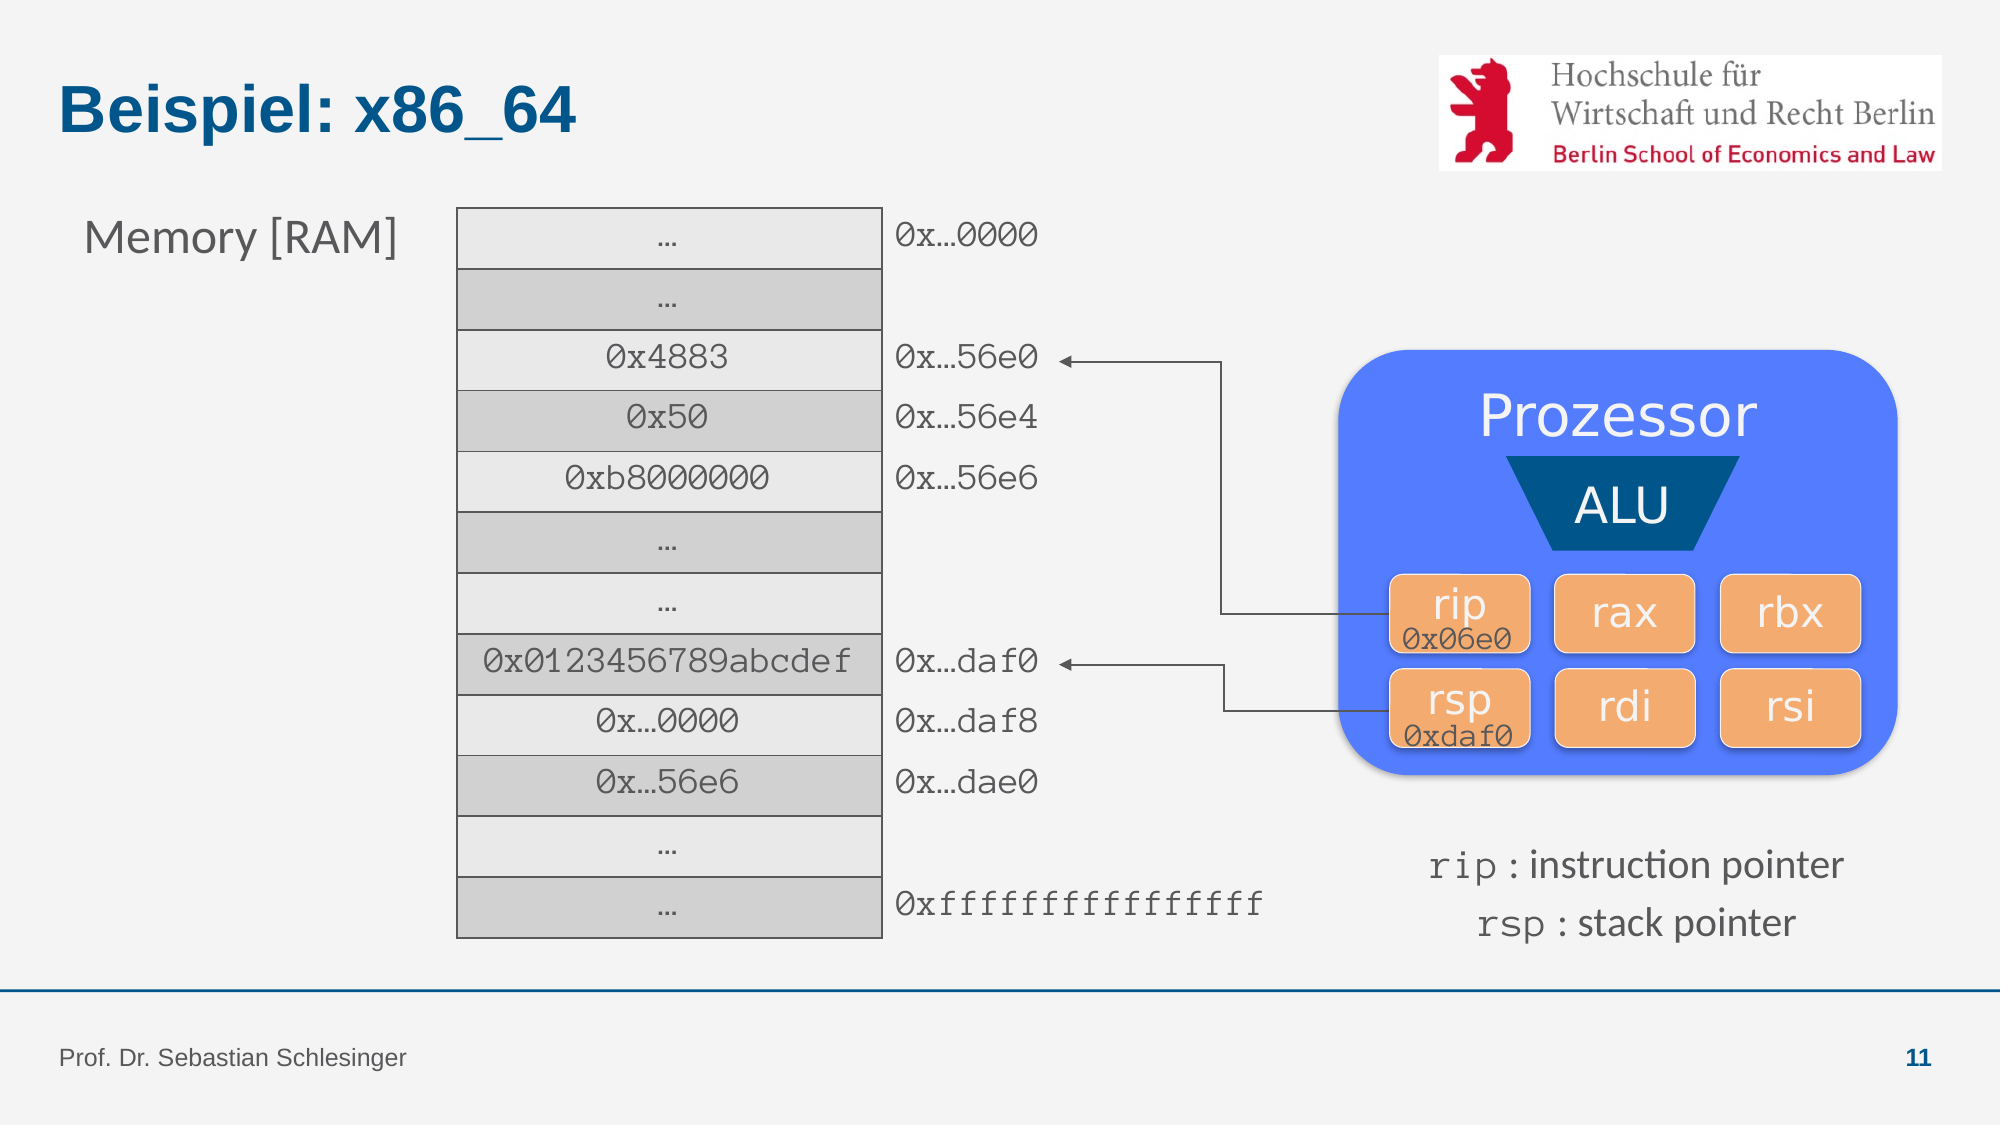

# Beispiel: x86_64
Memory [RAM]
| … | 0x…0000 |
| --- | --- |
| … |  |
| 0x4883 | 0x…56e0 |
| 0x50 | 0x…56e4 |
| 0xb8000000 | 0x…56e6 |
| … |  |
| … |  |
| 0x0123456789abcdef | 0x…daf0 |
| 0x…0000 | 0x…daf8 |
| 0x…56e6 | 0x…dae0 |
| … |  |
| … | 0xffffffffffffffff |

Prozessor
ALU
rip
rax
rbx
0x06e0
rsp
rdi
rsi
0xdaf0
rip : instruction pointer
rsp : stack pointer
Prof. Dr. Sebastian Schlesinger
11